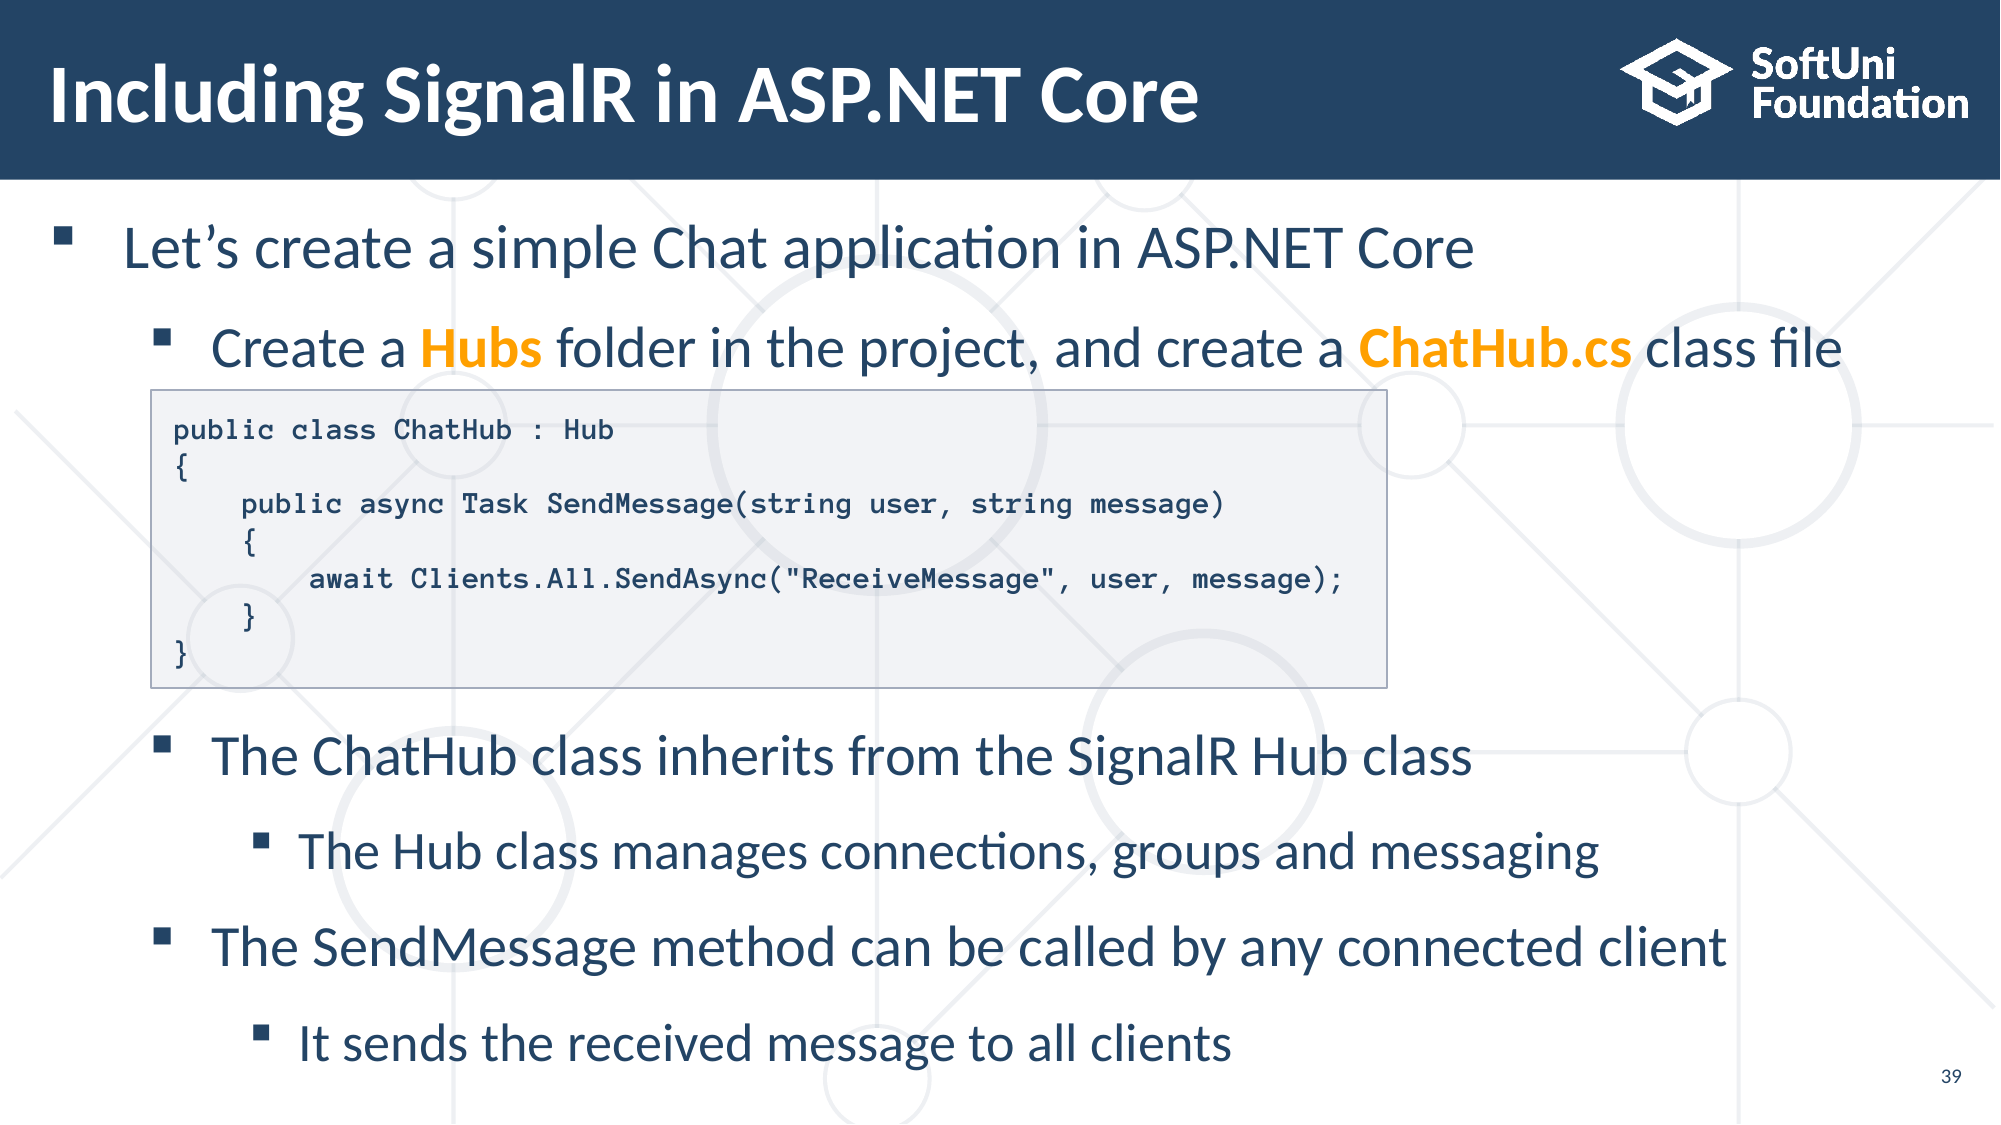

# Including SignalR in ASP.NET Core
Let’s create a simple Chat application in ASP.NET Core
Create a Hubs folder in the project, and create a ChatHub.cs class file

The ChatHub class inherits from the SignalR Hub class
The Hub class manages connections, groups and messaging
The SendMessage method can be called by any connected client
It sends the received message to all clients
public class ChatHub : Hub
{
    public async Task SendMessage(string user, string message)
    {
        await Clients.All.SendAsync("ReceiveMessage", user, message);
    }
}
39